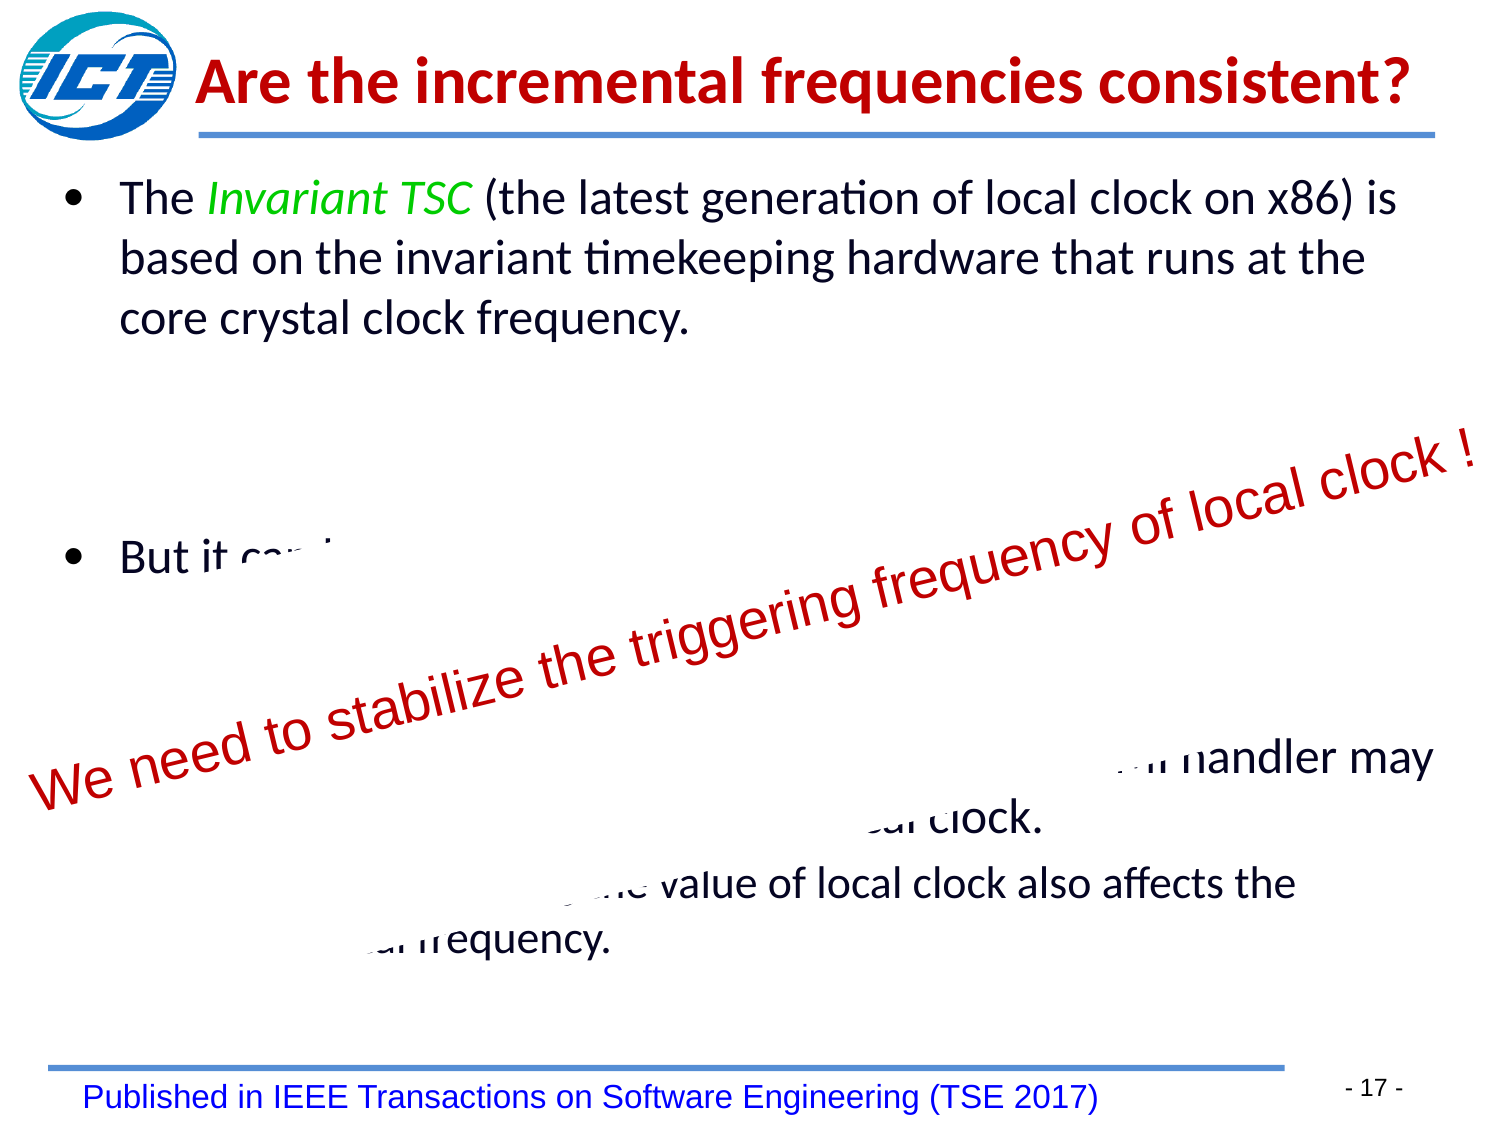

# Are the incremental frequencies consistent?
The Invariant TSC (the latest generation of local clock on x86) is based on the invariant timekeeping hardware that runs at the core crystal clock frequency.

But it can be changed (i.e., re-initialized and stopped) in some ACPI deep S-states.

Besides, some researches show that some BIOS SMI handler may hide its execution by changing the local clock.
In a sense, modifying the value of local clock also affects the incremental frequency.

We need to stabilize the triggering frequency of local clock !